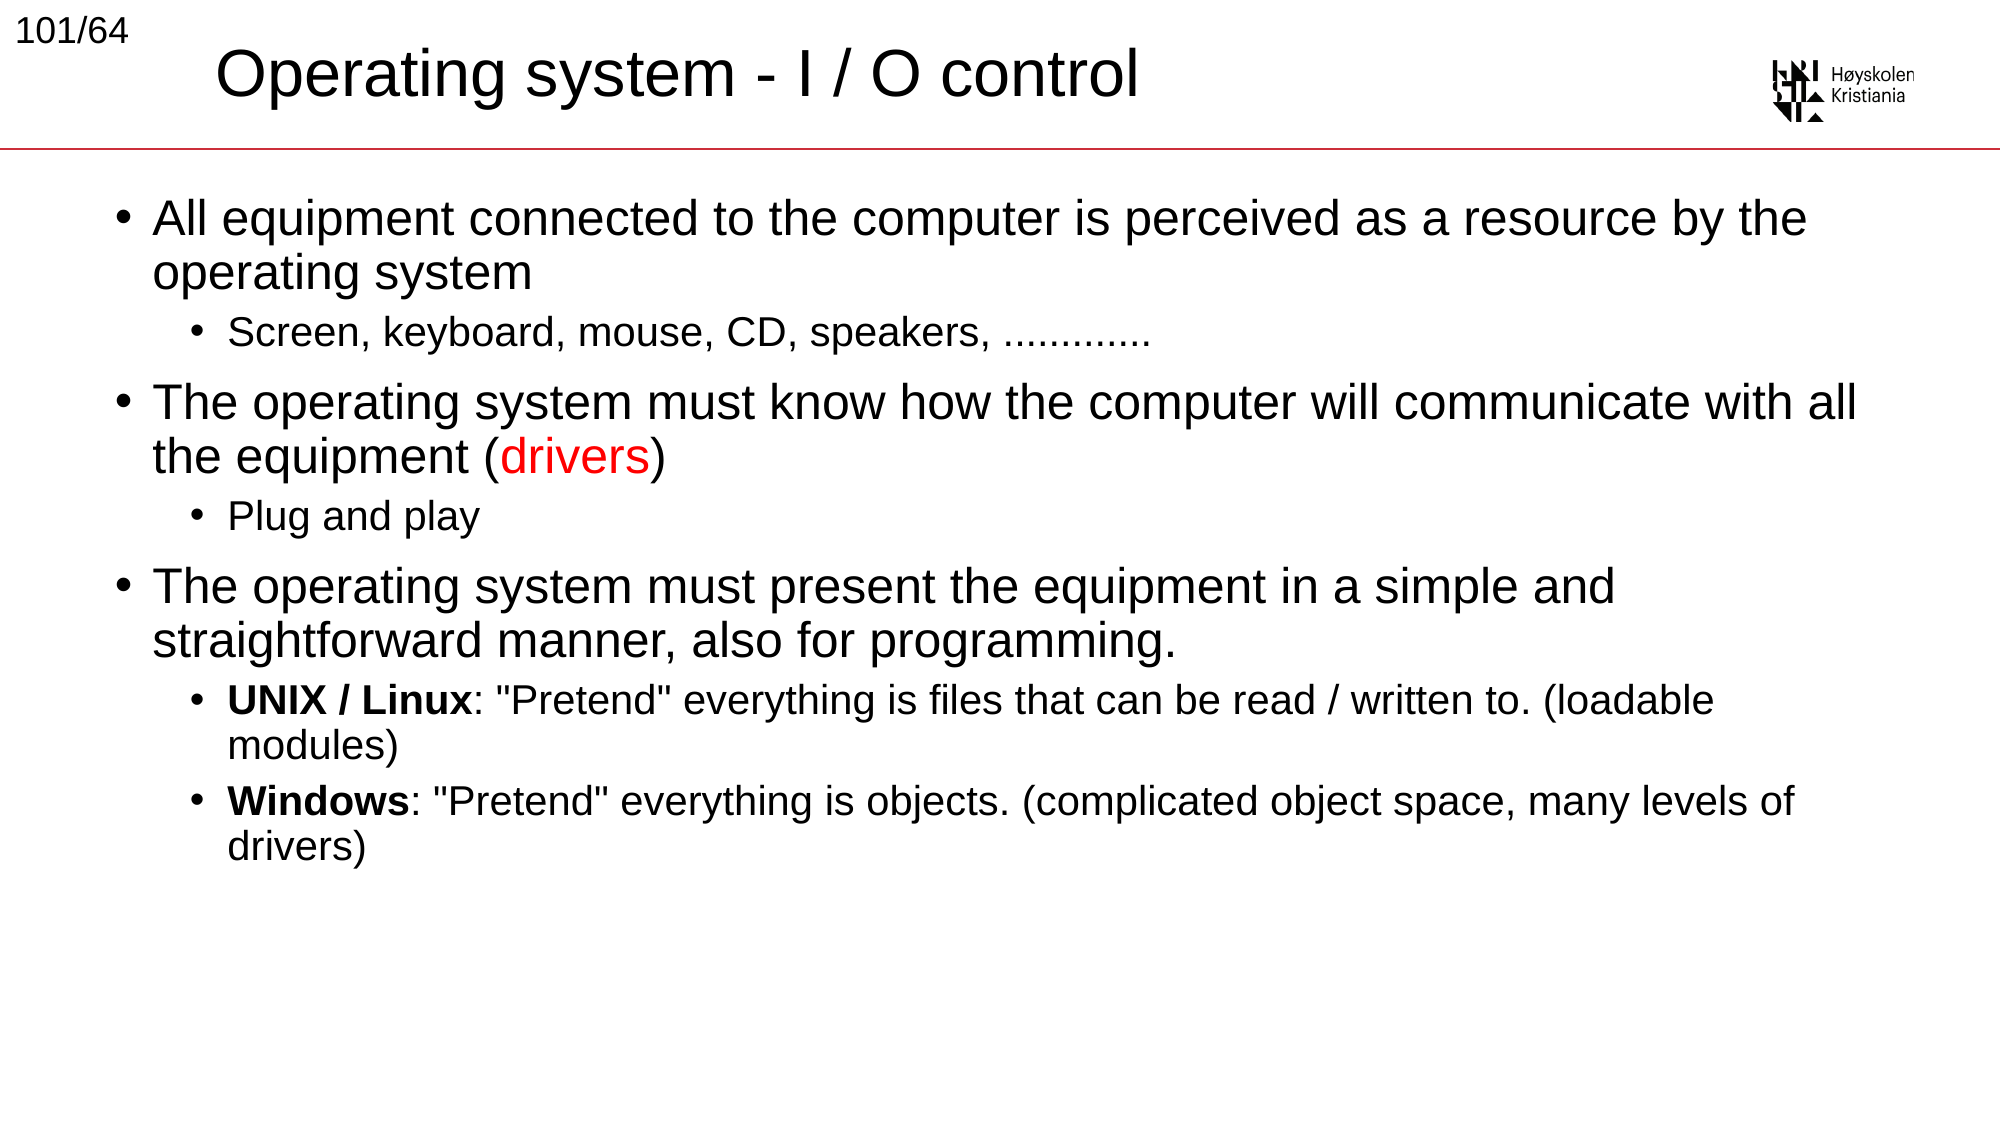

101/64
# Operating system - I / O control
All equipment connected to the computer is perceived as a resource by the operating system
Screen, keyboard, mouse, CD, speakers, .............
The operating system must know how the computer will communicate with all the equipment (drivers)
Plug and play
The operating system must present the equipment in a simple and straightforward manner, also for programming.
UNIX / Linux: "Pretend" everything is files that can be read / written to. (loadable modules)
Windows: "Pretend" everything is objects. (complicated object space, many levels of drivers)